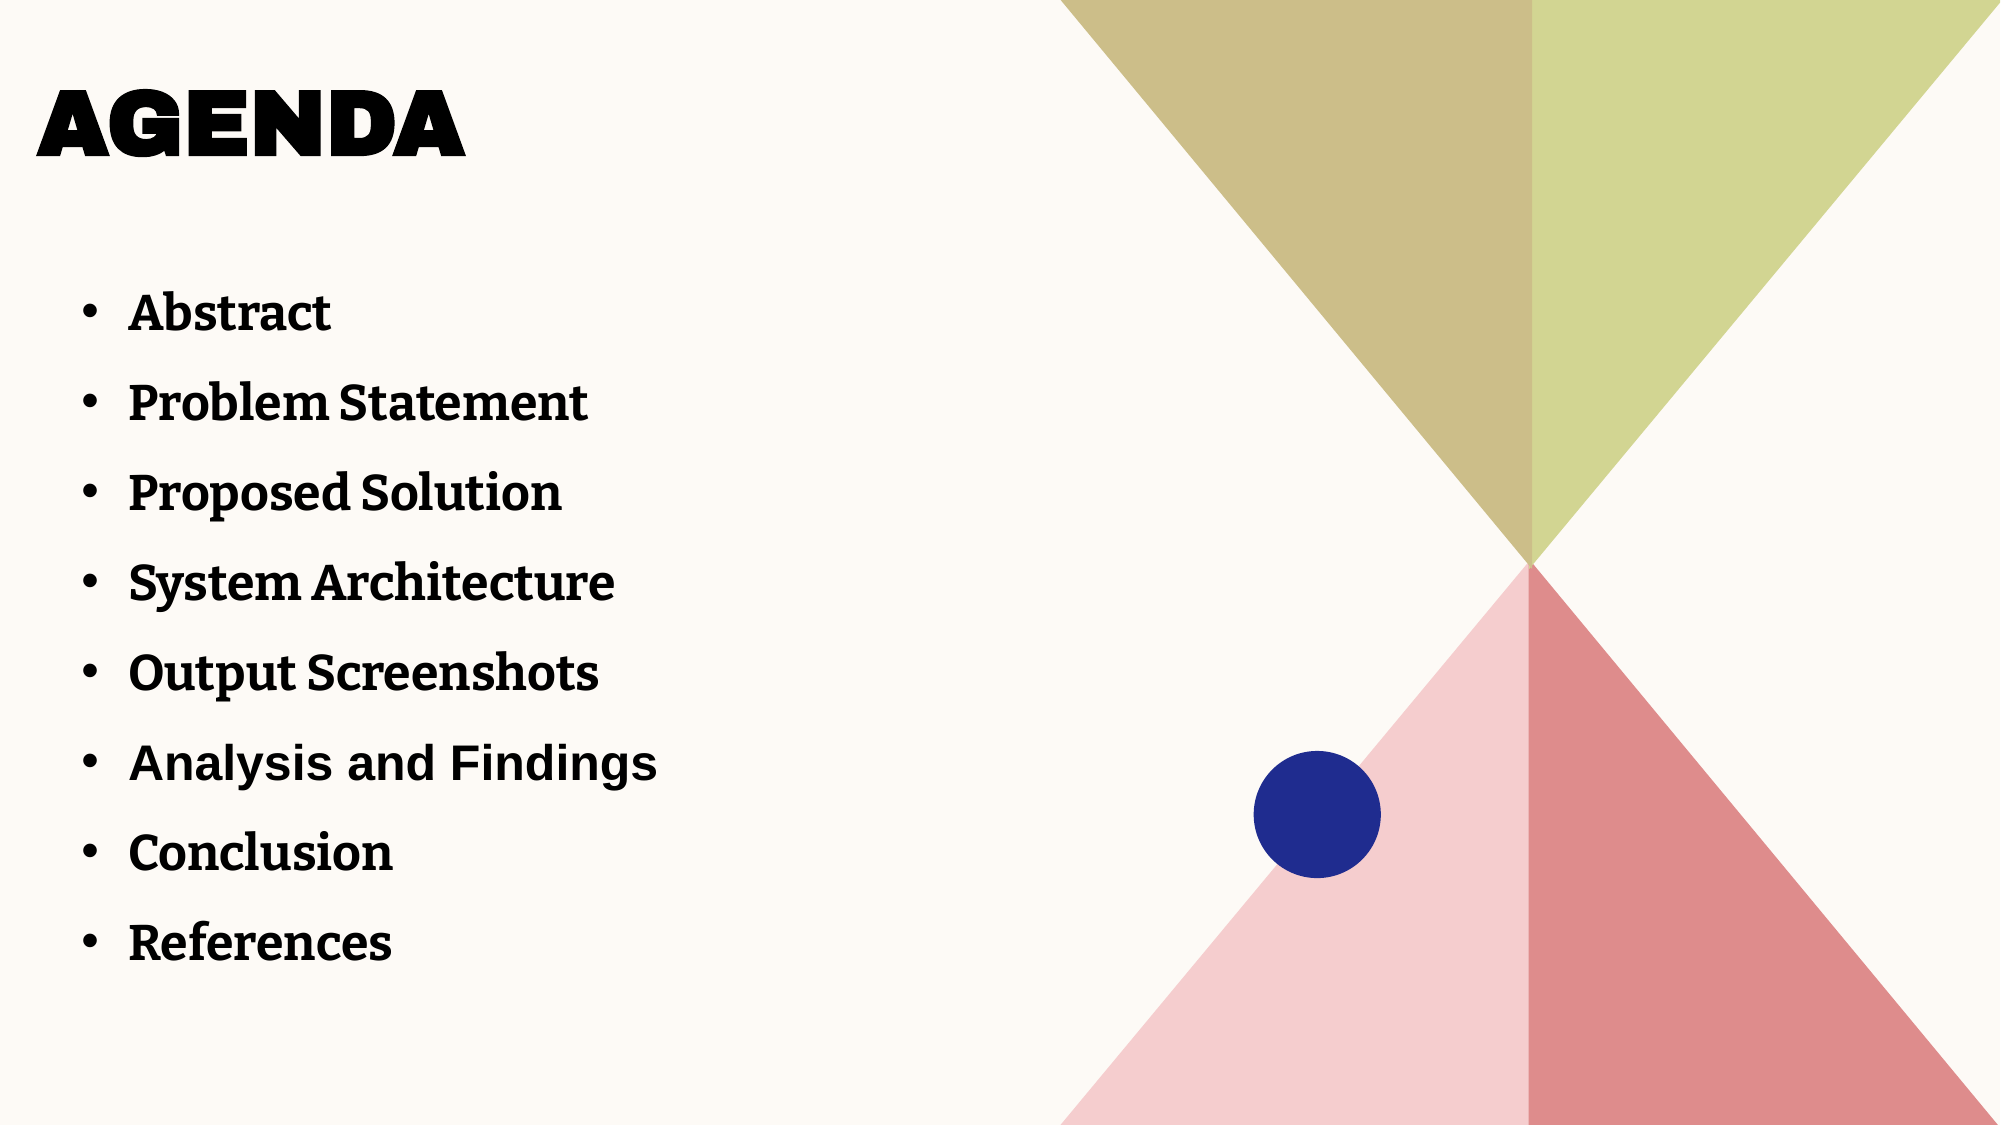

# AGENDA

Abstract
Problem Statement
Proposed Solution
System Architecture
Output Screenshots
Analysis and Findings
Conclusion
References